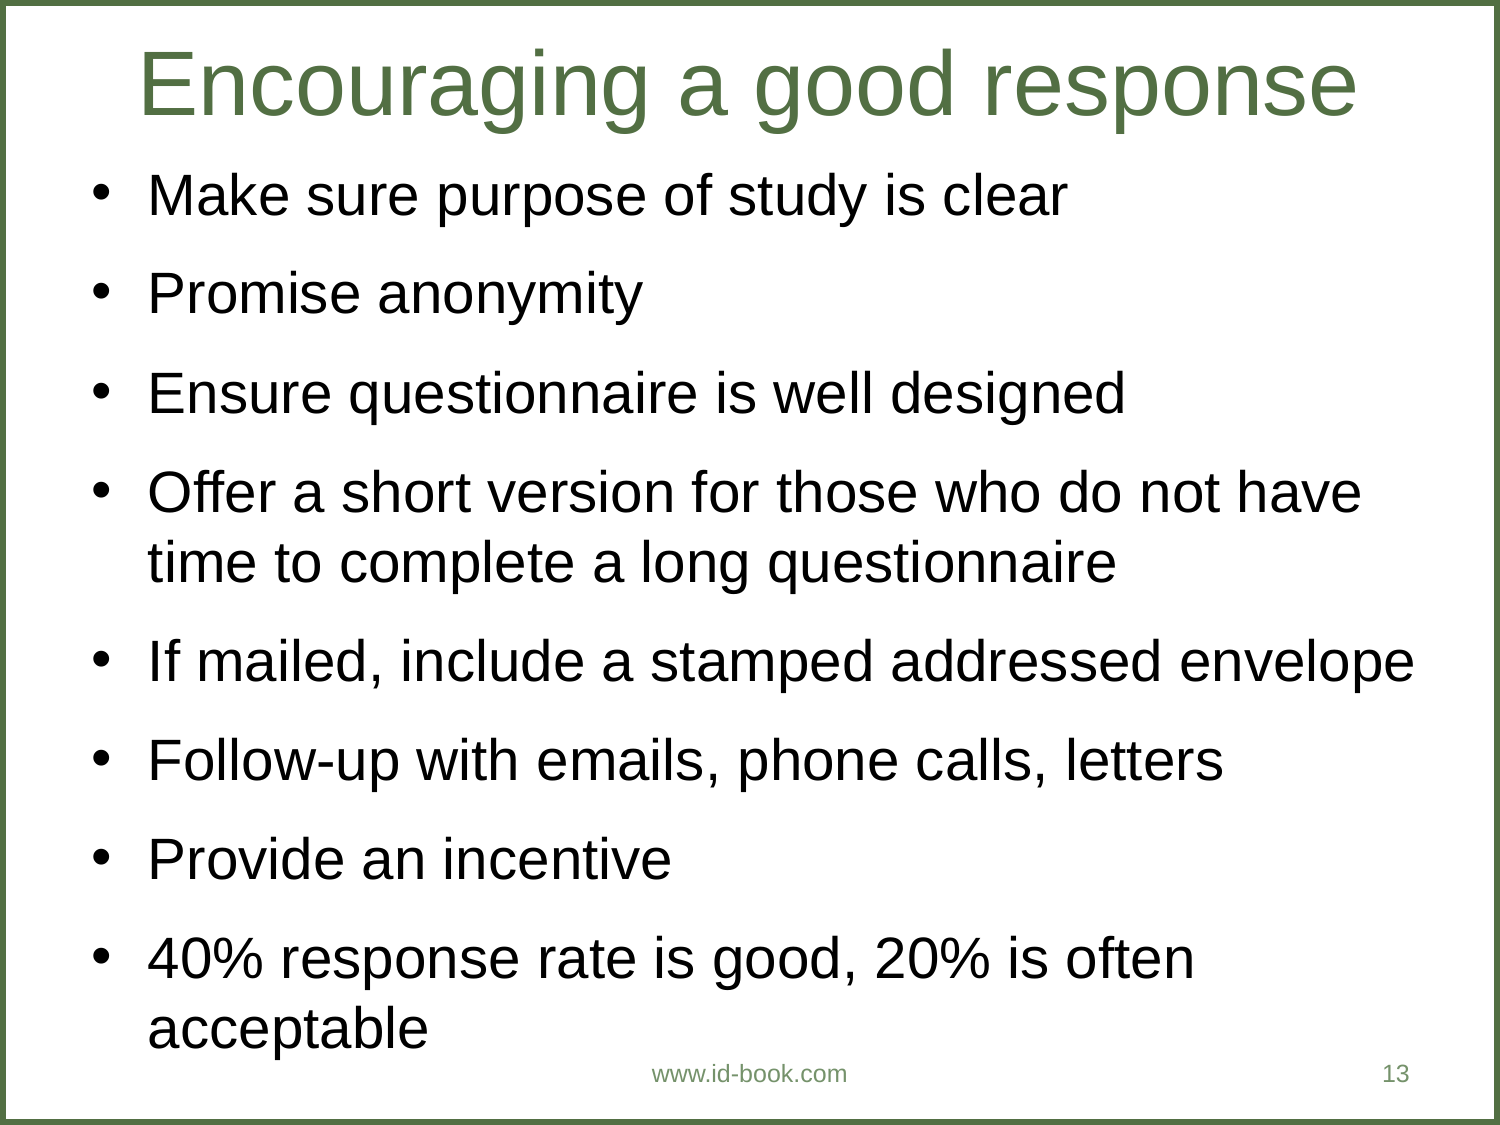

# Encouraging a good response
Make sure purpose of study is clear

Promise anonymity

Ensure questionnaire is well designed

Offer a short version for those who do not have time to complete a long questionnaire

If mailed, include a stamped addressed envelope

Follow-up with emails, phone calls, letters

Provide an incentive

40% response rate is good, 20% is often acceptable
www.id-book.com
13